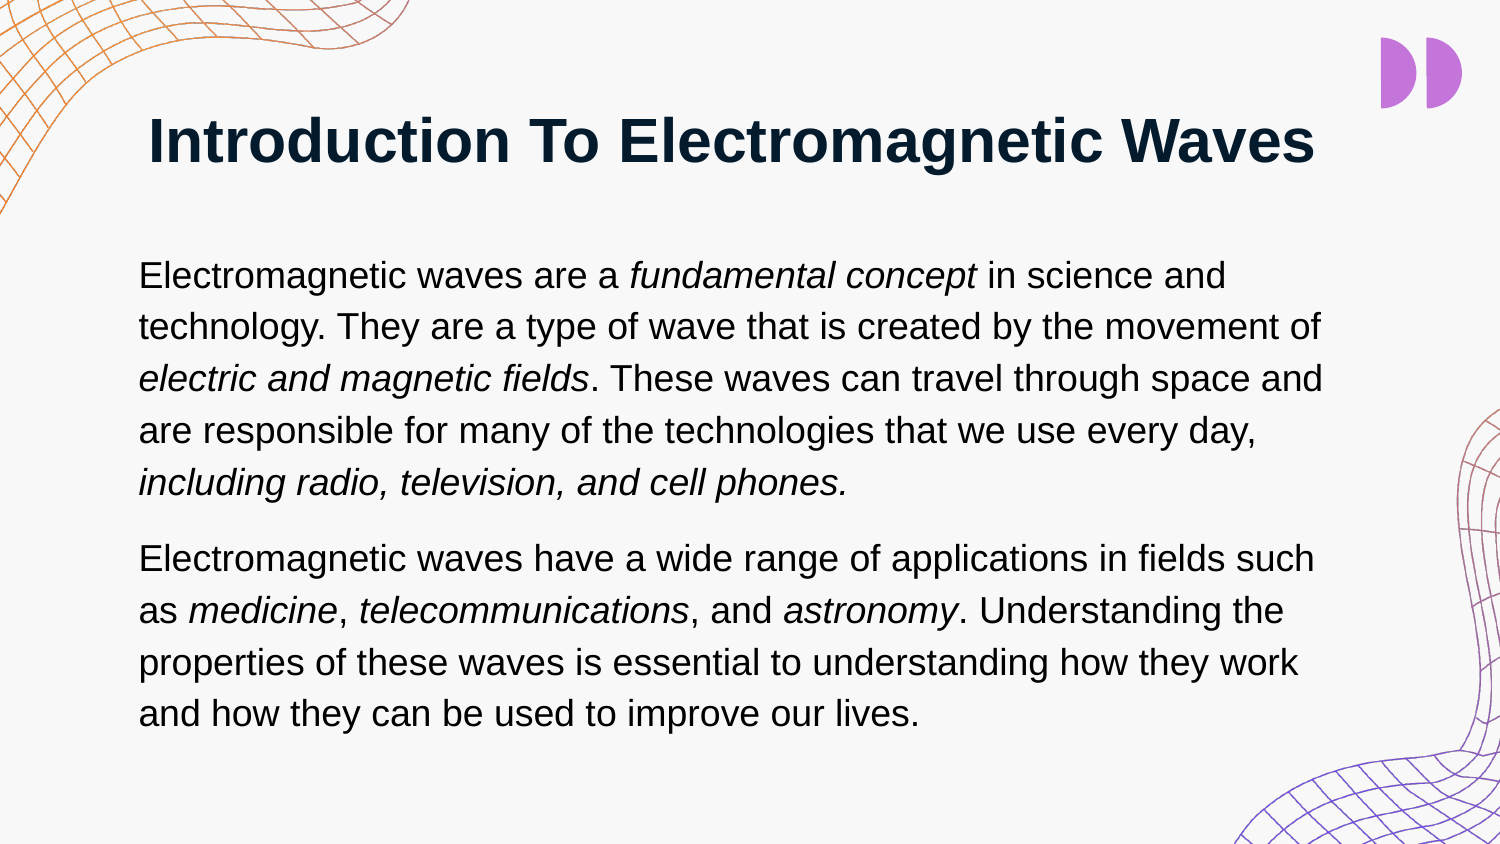

# Introduction To Electromagnetic Waves
Electromagnetic waves are a fundamental concept in science and technology. They are a type of wave that is created by the movement of electric and magnetic fields. These waves can travel through space and are responsible for many of the technologies that we use every day, including radio, television, and cell phones.
Electromagnetic waves have a wide range of applications in fields such as medicine, telecommunications, and astronomy. Understanding the properties of these waves is essential to understanding how they work and how they can be used to improve our lives.